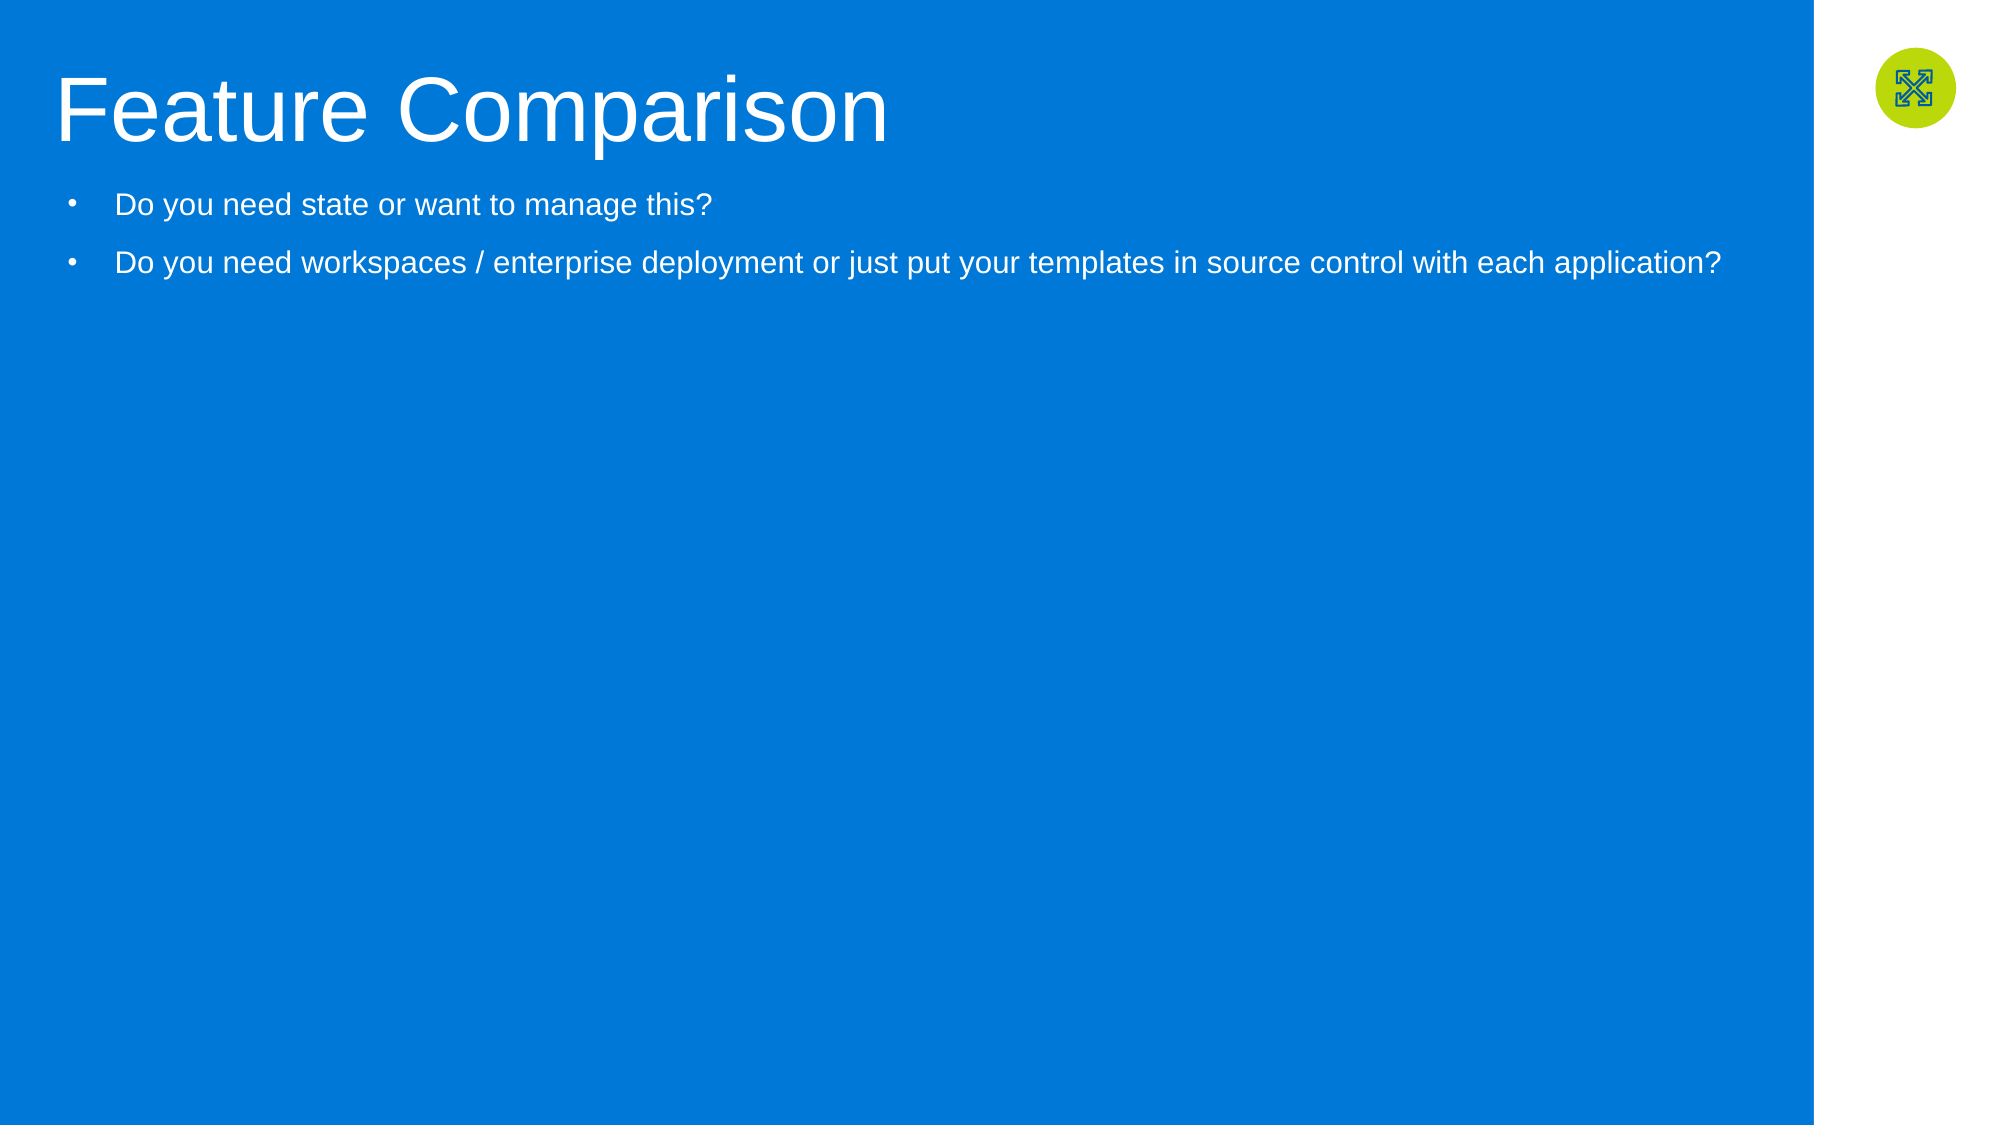

# Feature Comparison

Do you need state or want to manage this?
Do you need workspaces / enterprise deployment or just put your templates in source control with each application?